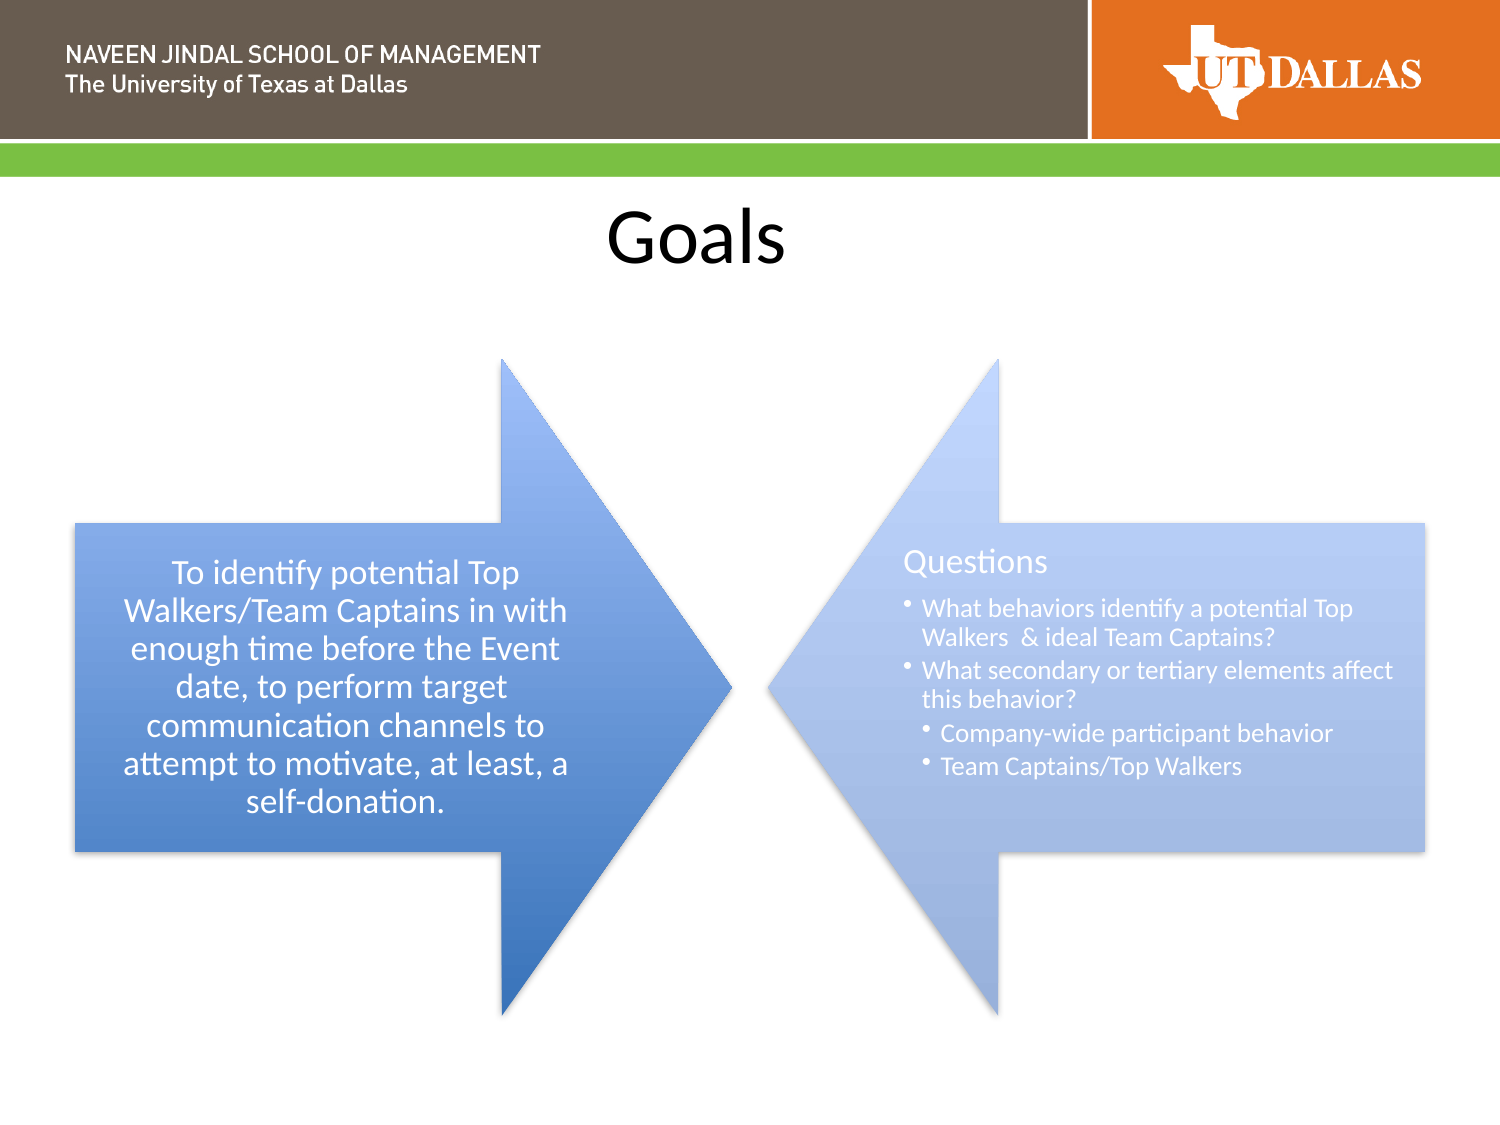

# Goals
To identify potential Top Walkers/Team Captains in with enough time before the Event date, to perform target  communication channels to attempt to motivate, at least, a self-donation.
Questions
What behaviors identify a potential Top Walkers  & ideal Team Captains?
What secondary or tertiary elements affect this behavior?
Company-wide participant behavior
Team Captains/Top Walkers